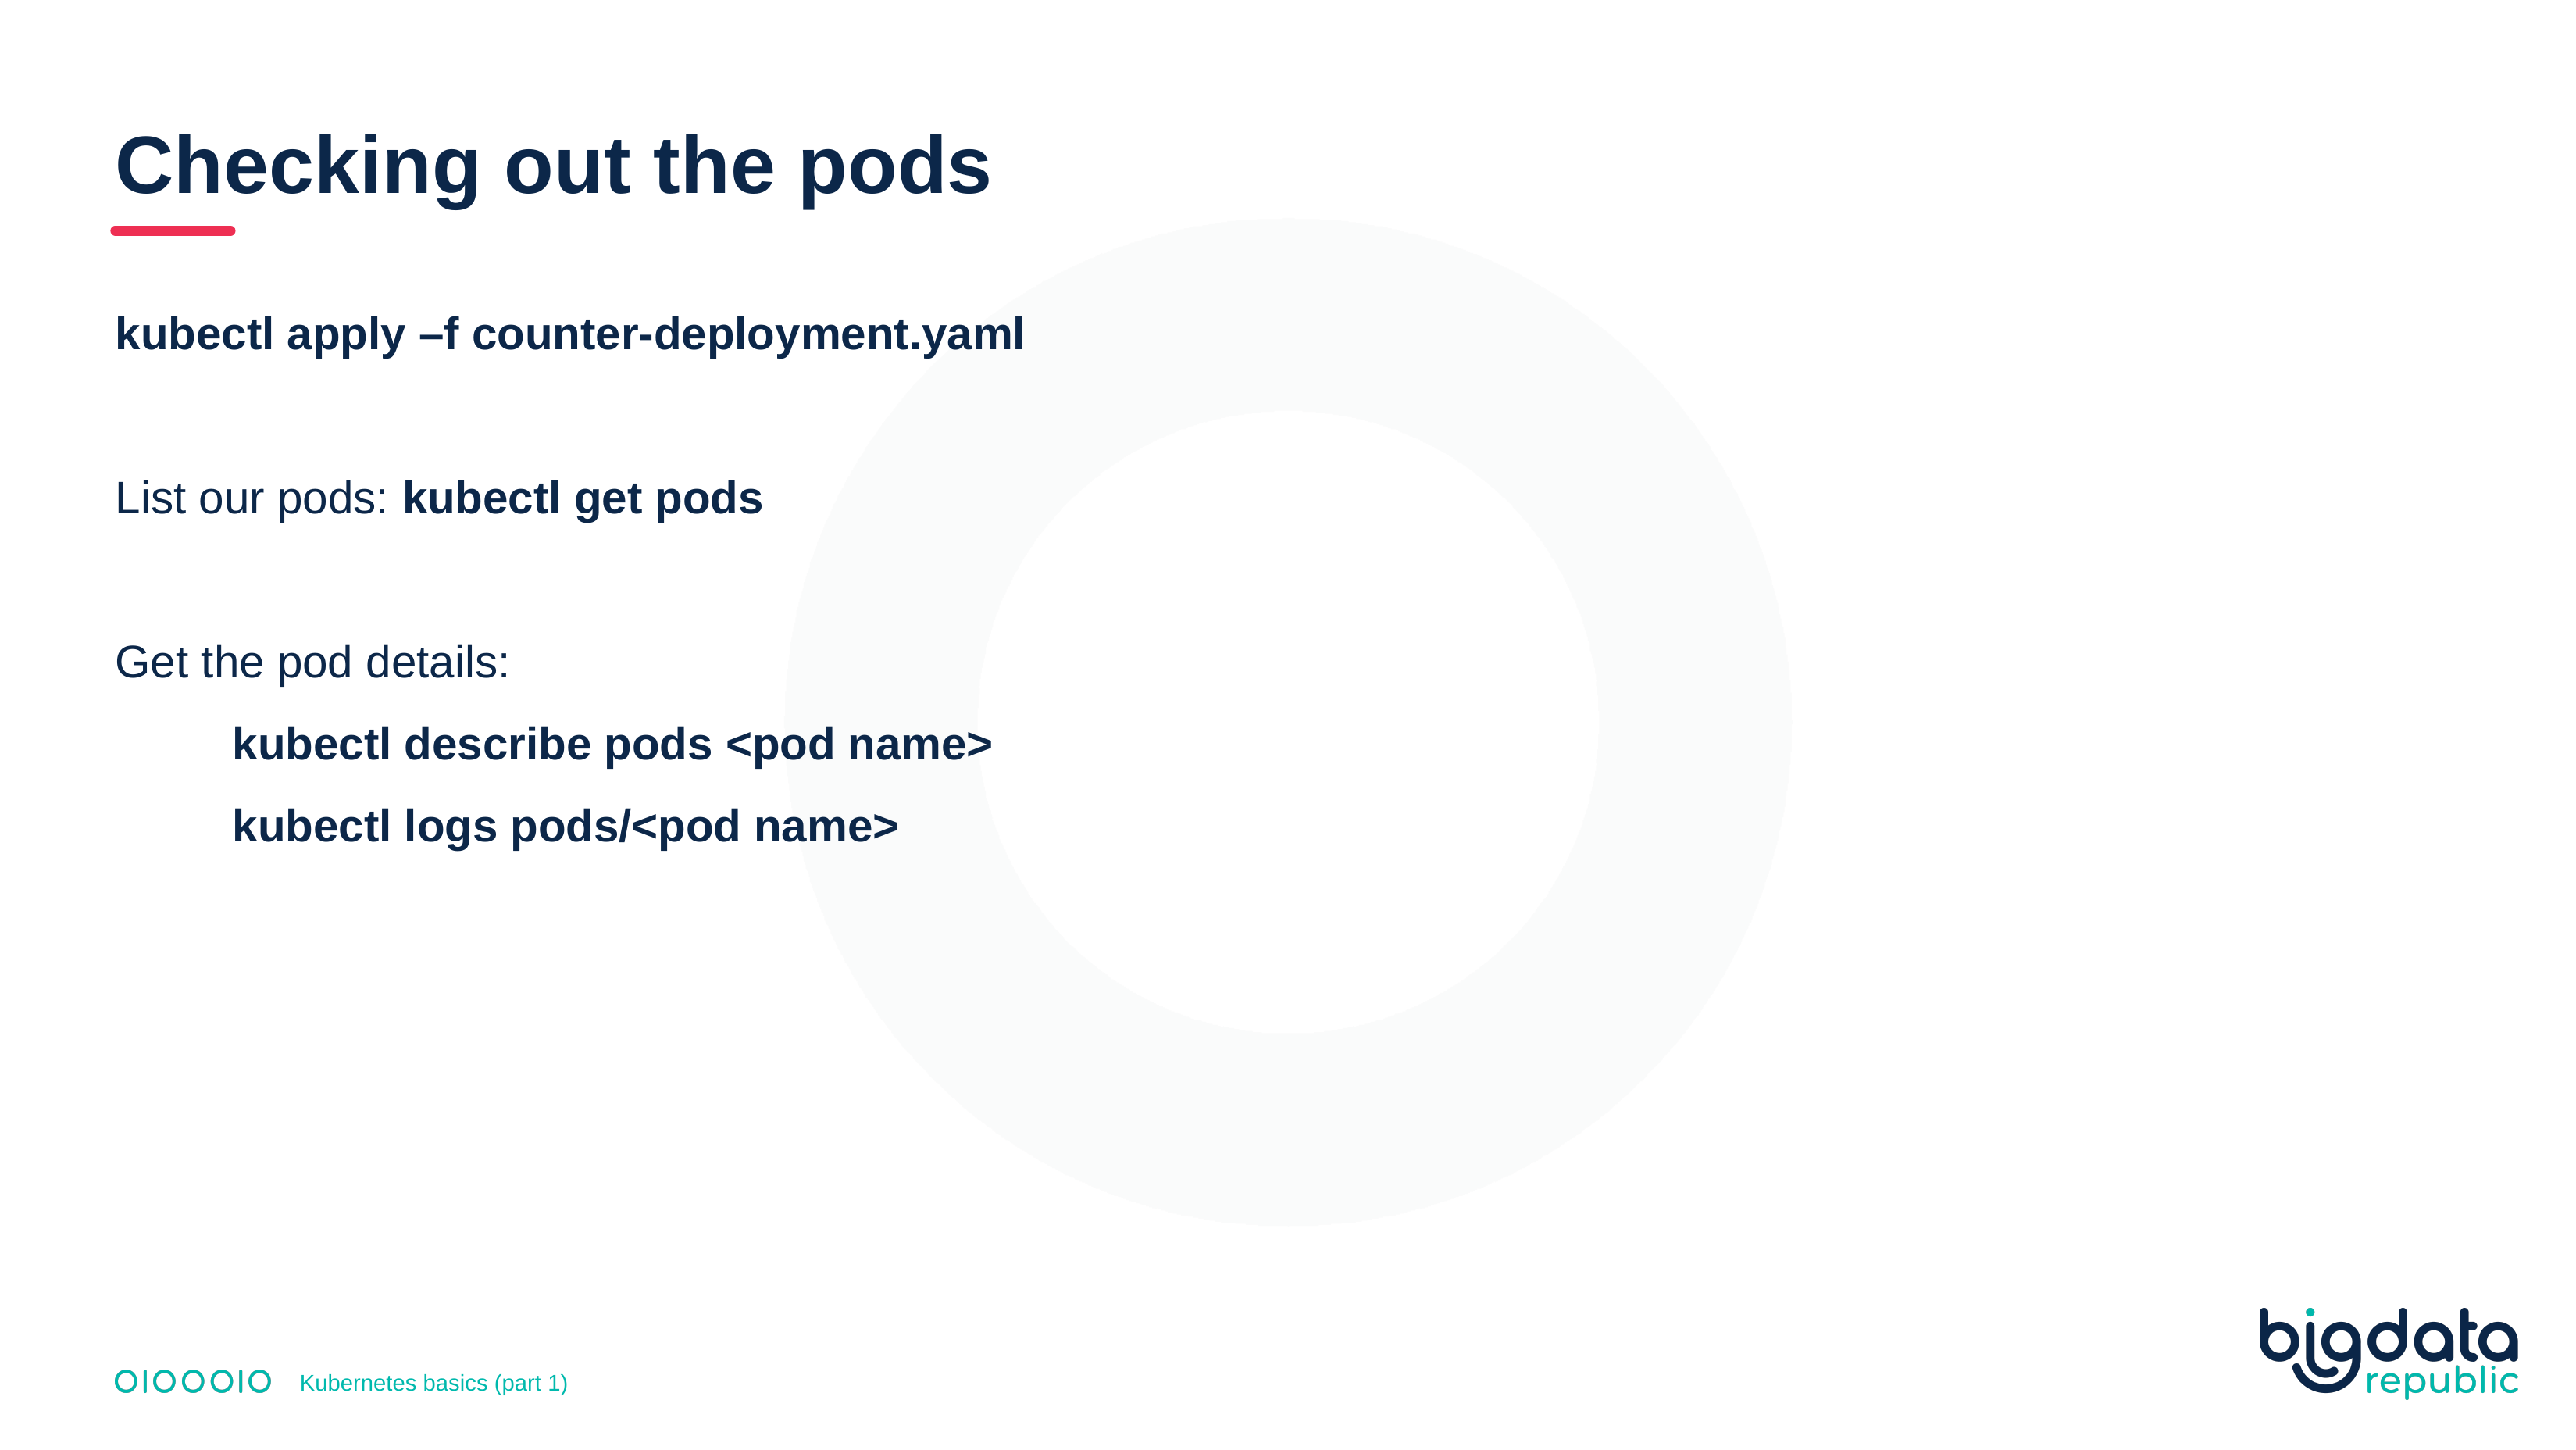

# Checking out the pods
kubectl apply –f counter-deployment.yaml

List our pods: kubectl get pods

Get the pod details:
	kubectl describe pods <pod name>
	kubectl logs pods/<pod name>
Kubernetes basics (part 1)